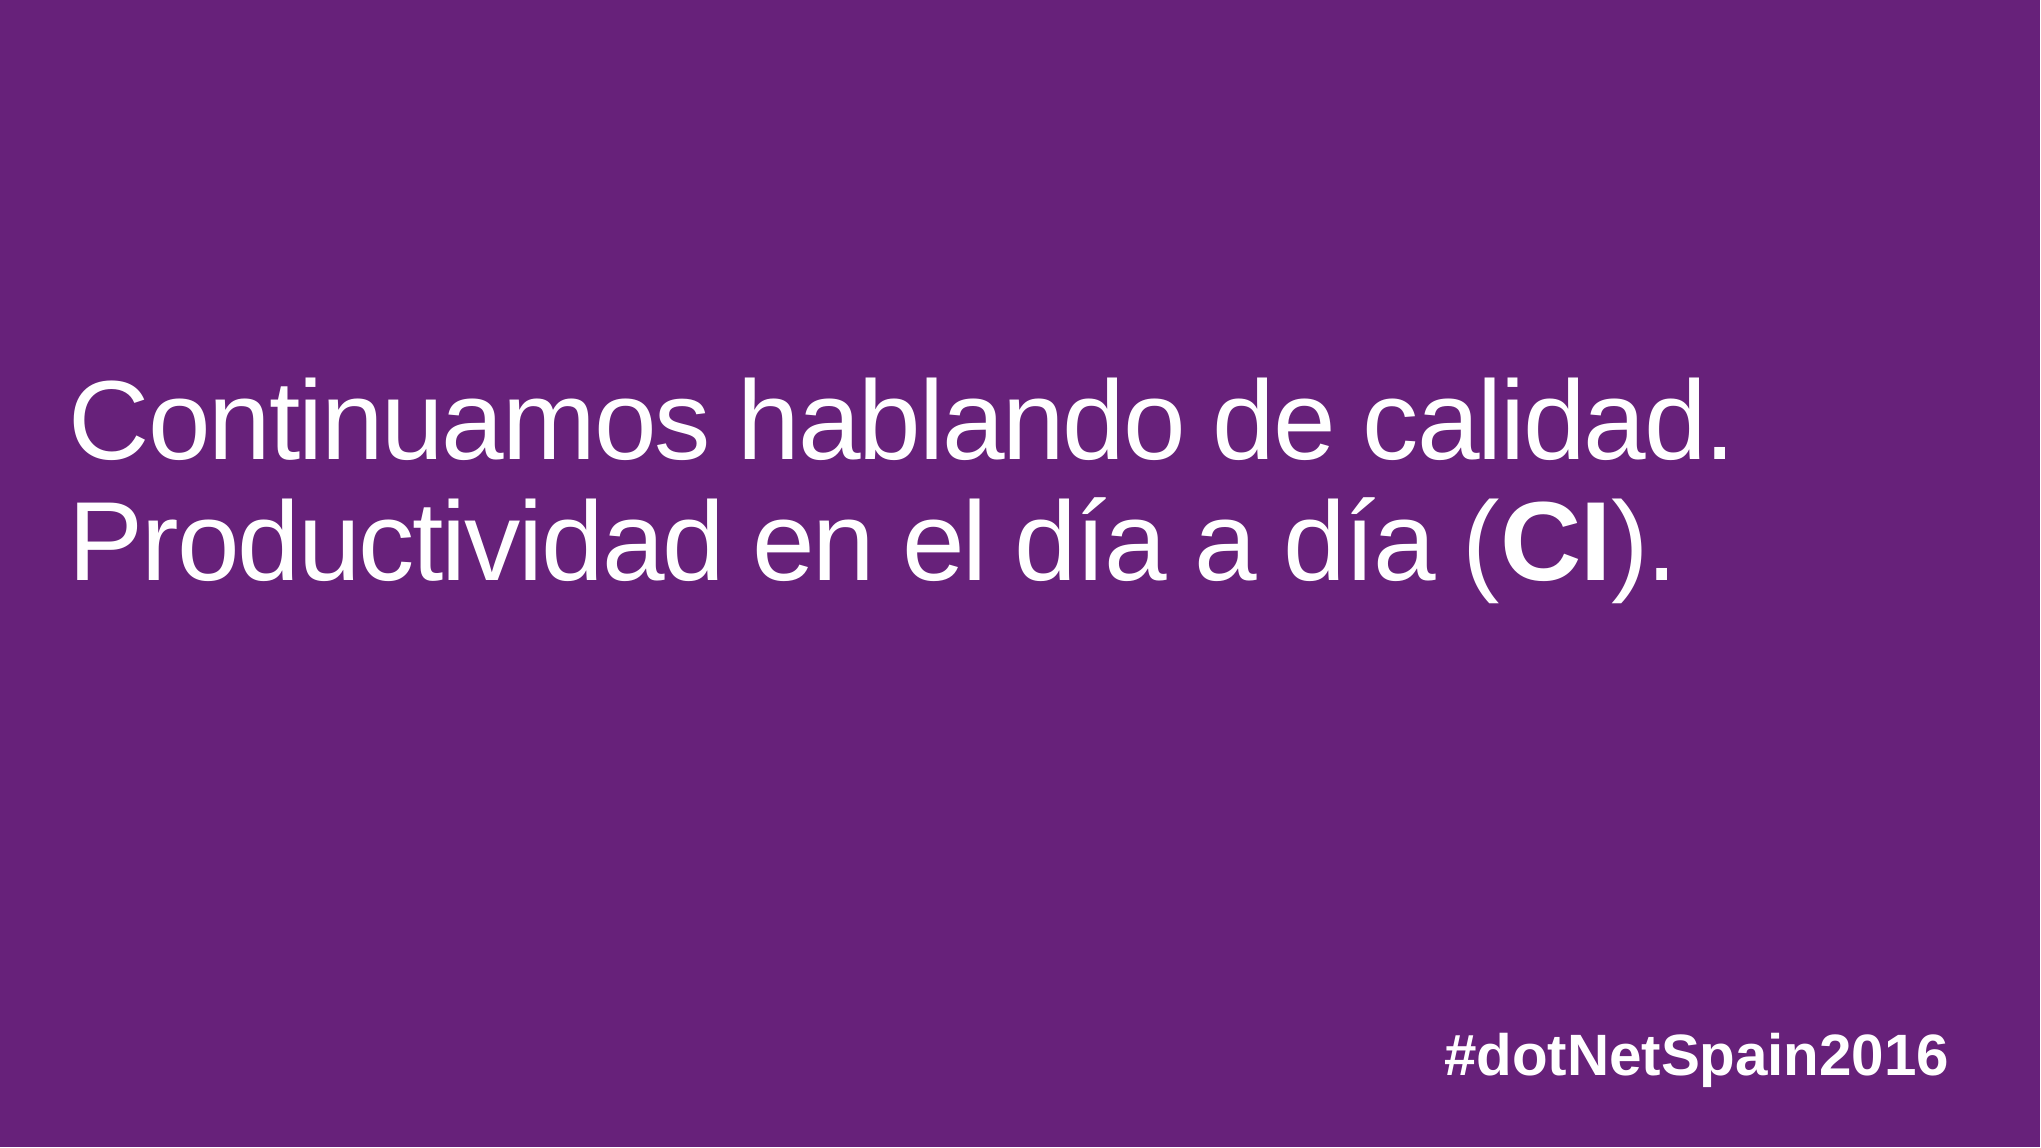

# Continuamos hablando de calidad. Productividad en el día a día (CI).